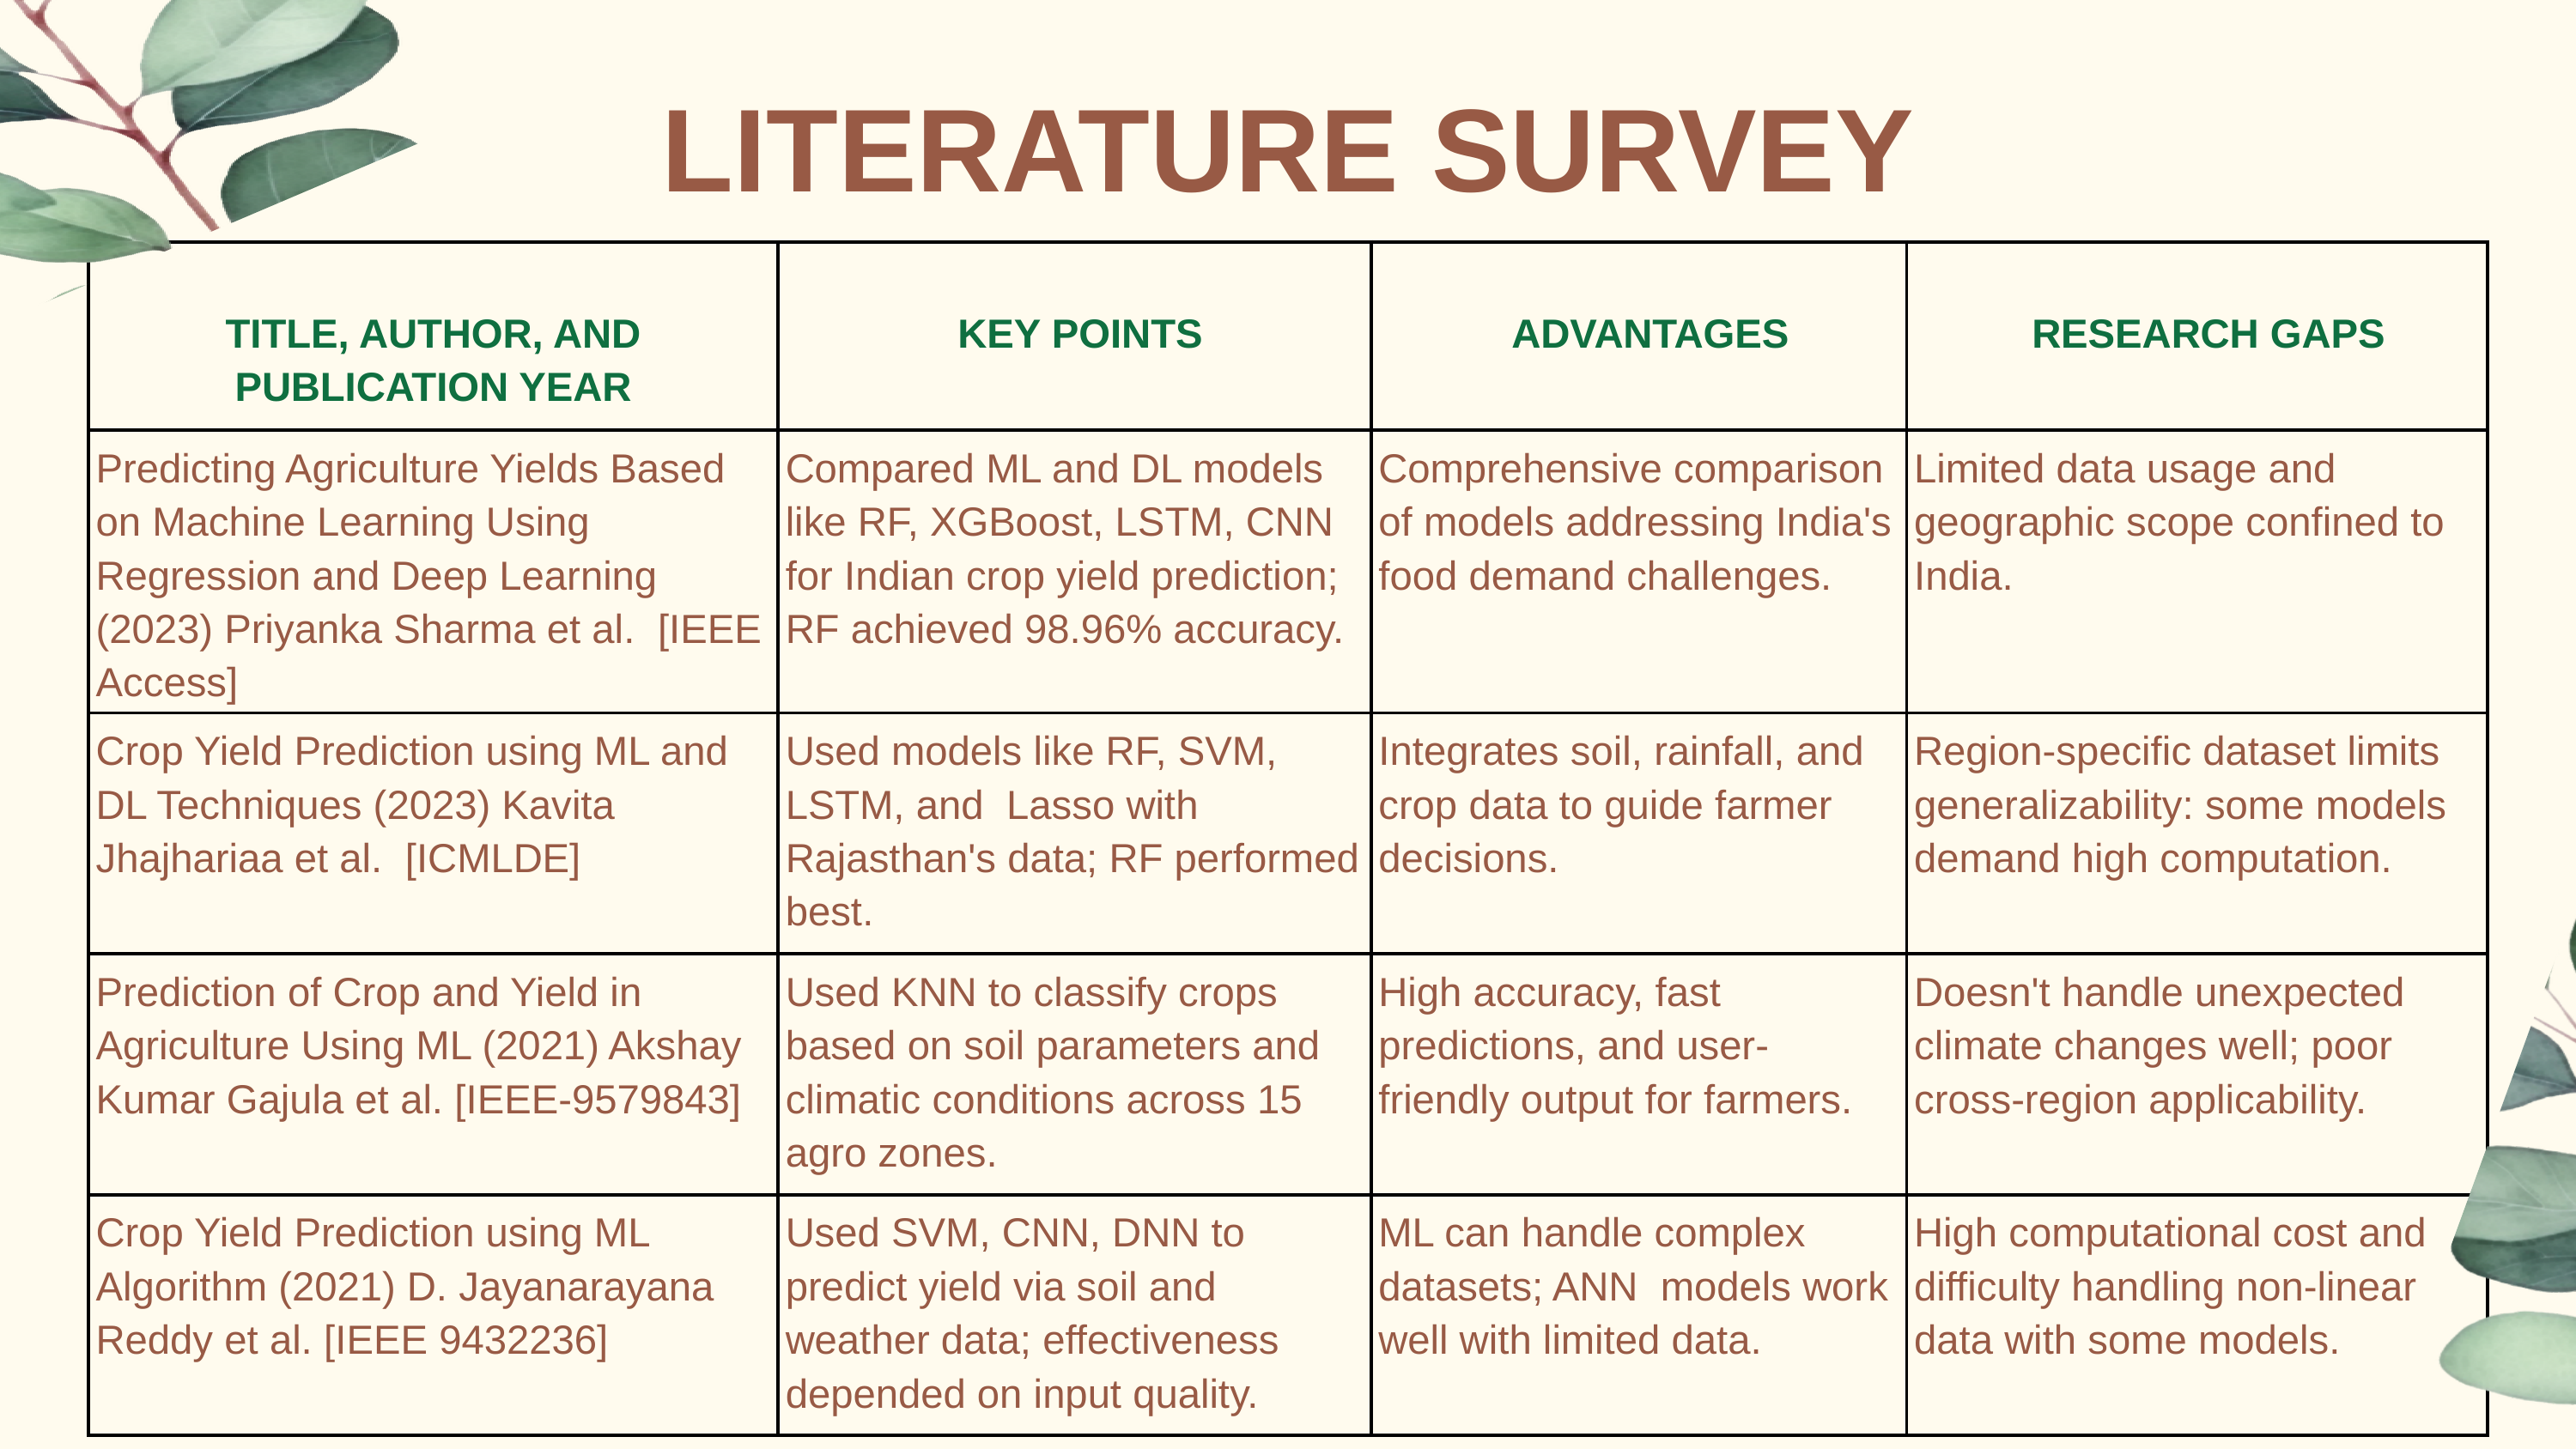

LITERATURE SURVEY
| TITLE, AUTHOR, AND PUBLICATION YEAR | KEY POINTS | ADVANTAGES | RESEARCH GAPS |
| --- | --- | --- | --- |
| Predicting Agriculture Yields Based on Machine Learning Using Regression and Deep Learning (2023) Priyanka Sharma et al. [IEEE Access] | Compared ML and DL models like RF, XGBoost, LSTM, CNN for Indian crop yield prediction; RF achieved 98.96% accuracy. | Comprehensive comparison of models addressing India's food demand challenges. | Limited data usage and geographic scope confined to India. |
| Crop Yield Prediction using ML and DL Techniques (2023) Kavita Jhajhariaa et al. [ICMLDE] | Used models like RF, SVM, LSTM, and Lasso with Rajasthan's data; RF performed best. | Integrates soil, rainfall, and crop data to guide farmer decisions. | Region-specific dataset limits generalizability: some models demand high computation. |
| Prediction of Crop and Yield in Agriculture Using ML (2021) Akshay Kumar Gajula et al. [IEEE-9579843] | Used KNN to classify crops based on soil parameters and climatic conditions across 15 agro zones. | High accuracy, fast predictions, and user-friendly output for farmers. | Doesn't handle unexpected climate changes well; poor cross-region applicability. |
| Crop Yield Prediction using ML Algorithm (2021) D. Jayanarayana Reddy et al. [IEEE 9432236] | Used SVM, CNN, DNN to predict yield via soil and weather data; effectiveness depended on input quality. | ML can handle complex datasets; ANN models work well with limited data. | High computational cost and difficulty handling non-linear data with some models. |